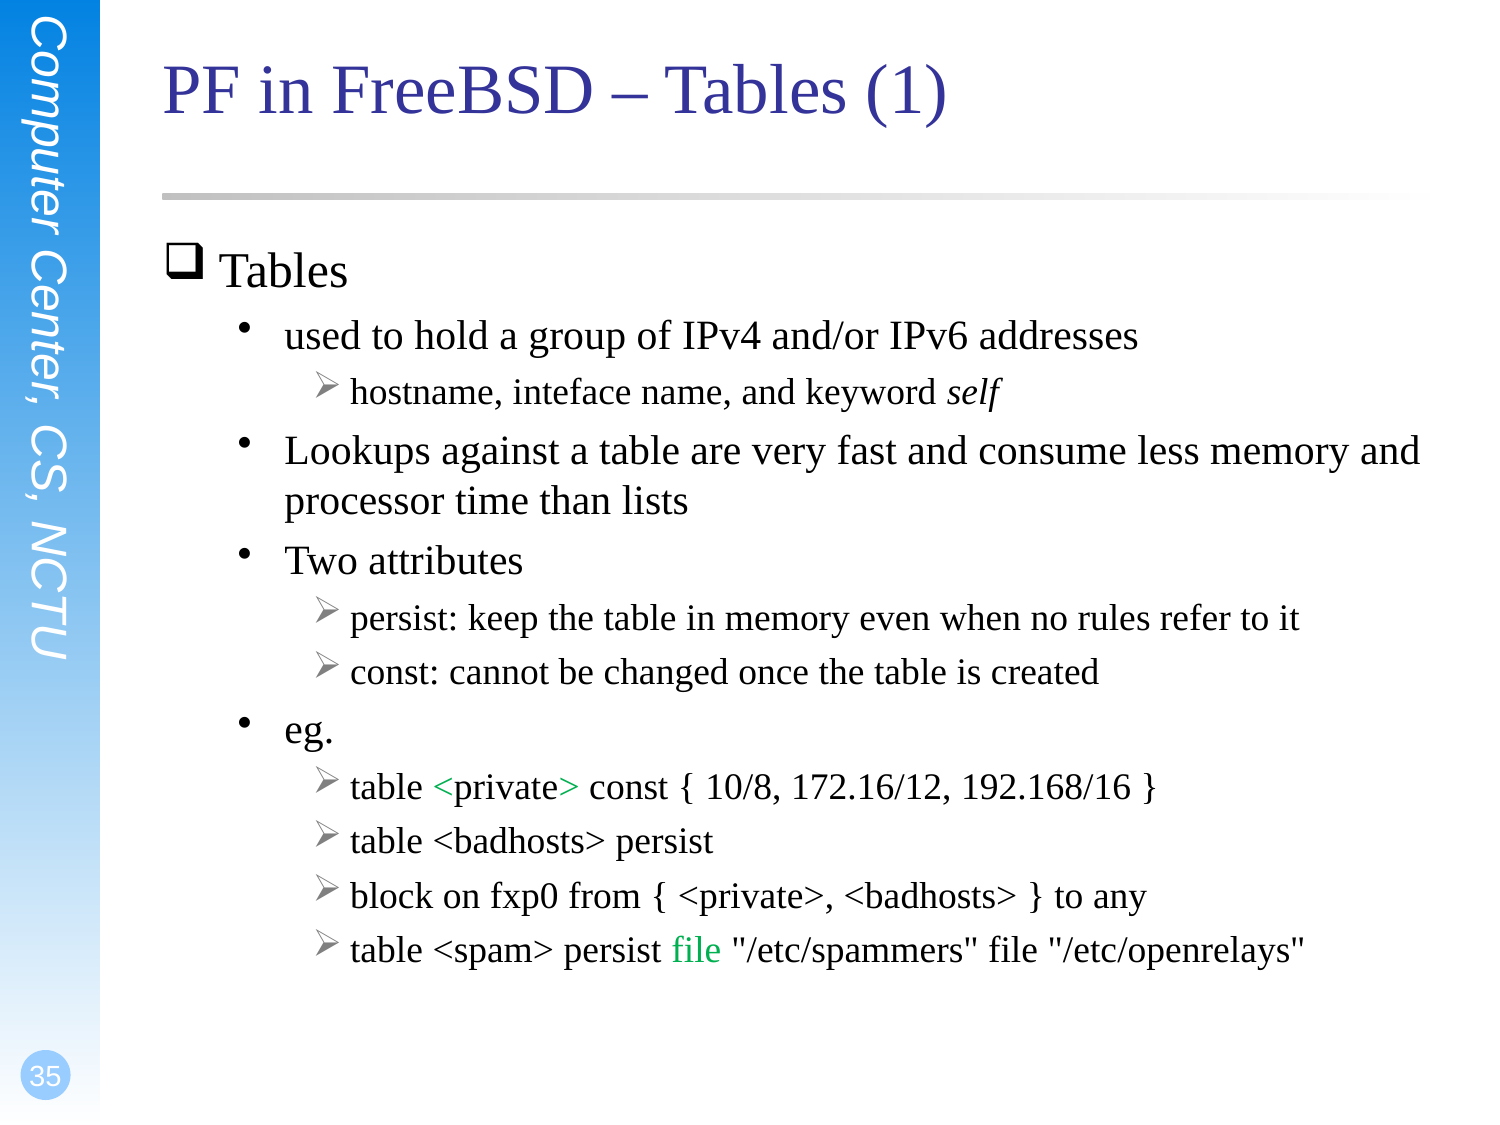

# PF in FreeBSD – Tables (1)
Tables
used to hold a group of IPv4 and/or IPv6 addresses
hostname, inteface name, and keyword self
Lookups against a table are very fast and consume less memory and processor time than lists
Two attributes
persist: keep the table in memory even when no rules refer to it
const: cannot be changed once the table is created
eg.
table <private> const { 10/8, 172.16/12, 192.168/16 }
table <badhosts> persist
block on fxp0 from { <private>, <badhosts> } to any
table <spam> persist file "/etc/spammers" file "/etc/openrelays"